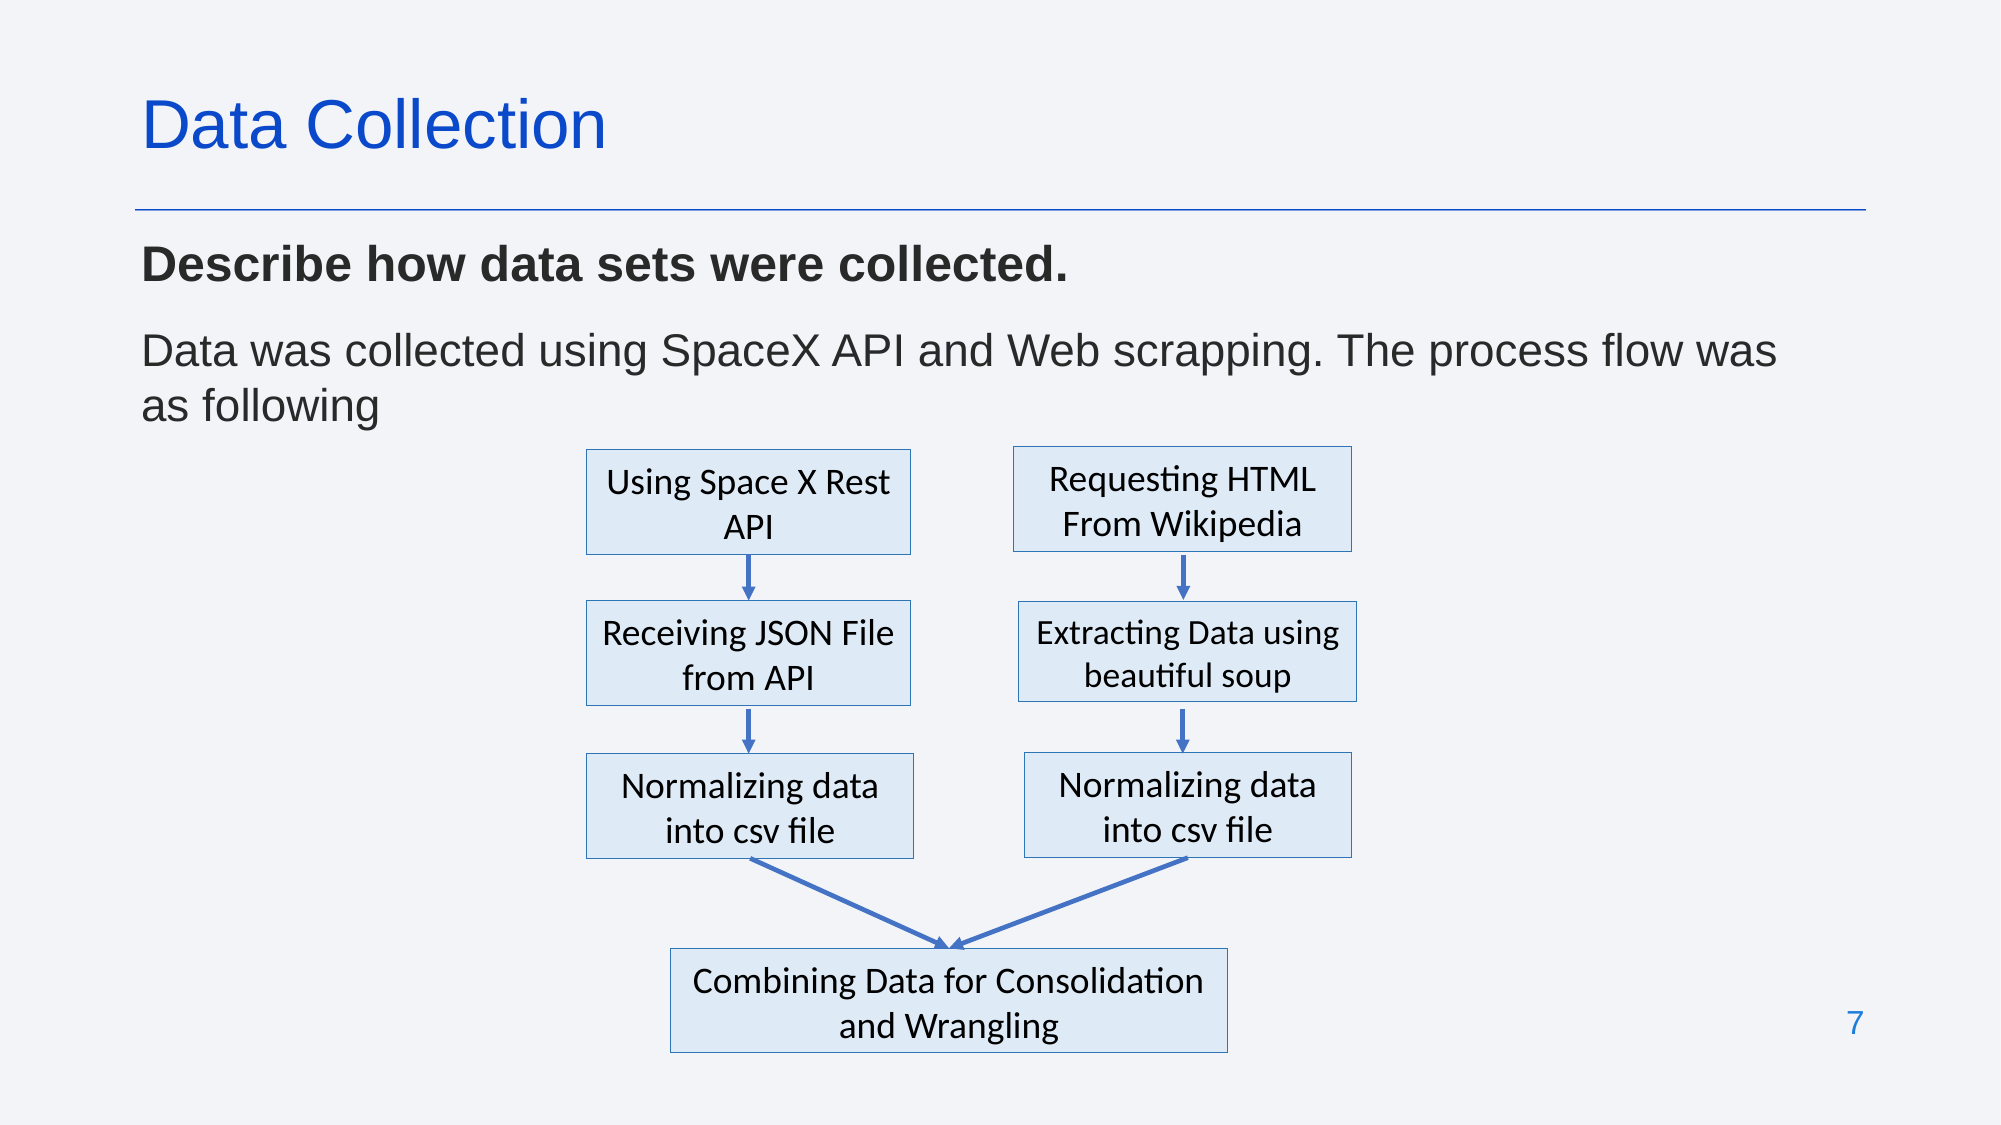

Data Collection
Describe how data sets were collected.
Data was collected using SpaceX API and Web scrapping. The process flow was as following

Requesting HTML From Wikipedia
Using Space X Rest API
Receiving JSON File from API
Extracting Data using beautiful soup
Normalizing data into csv file
Normalizing data into csv file
Combining Data for Consolidation and Wrangling
7